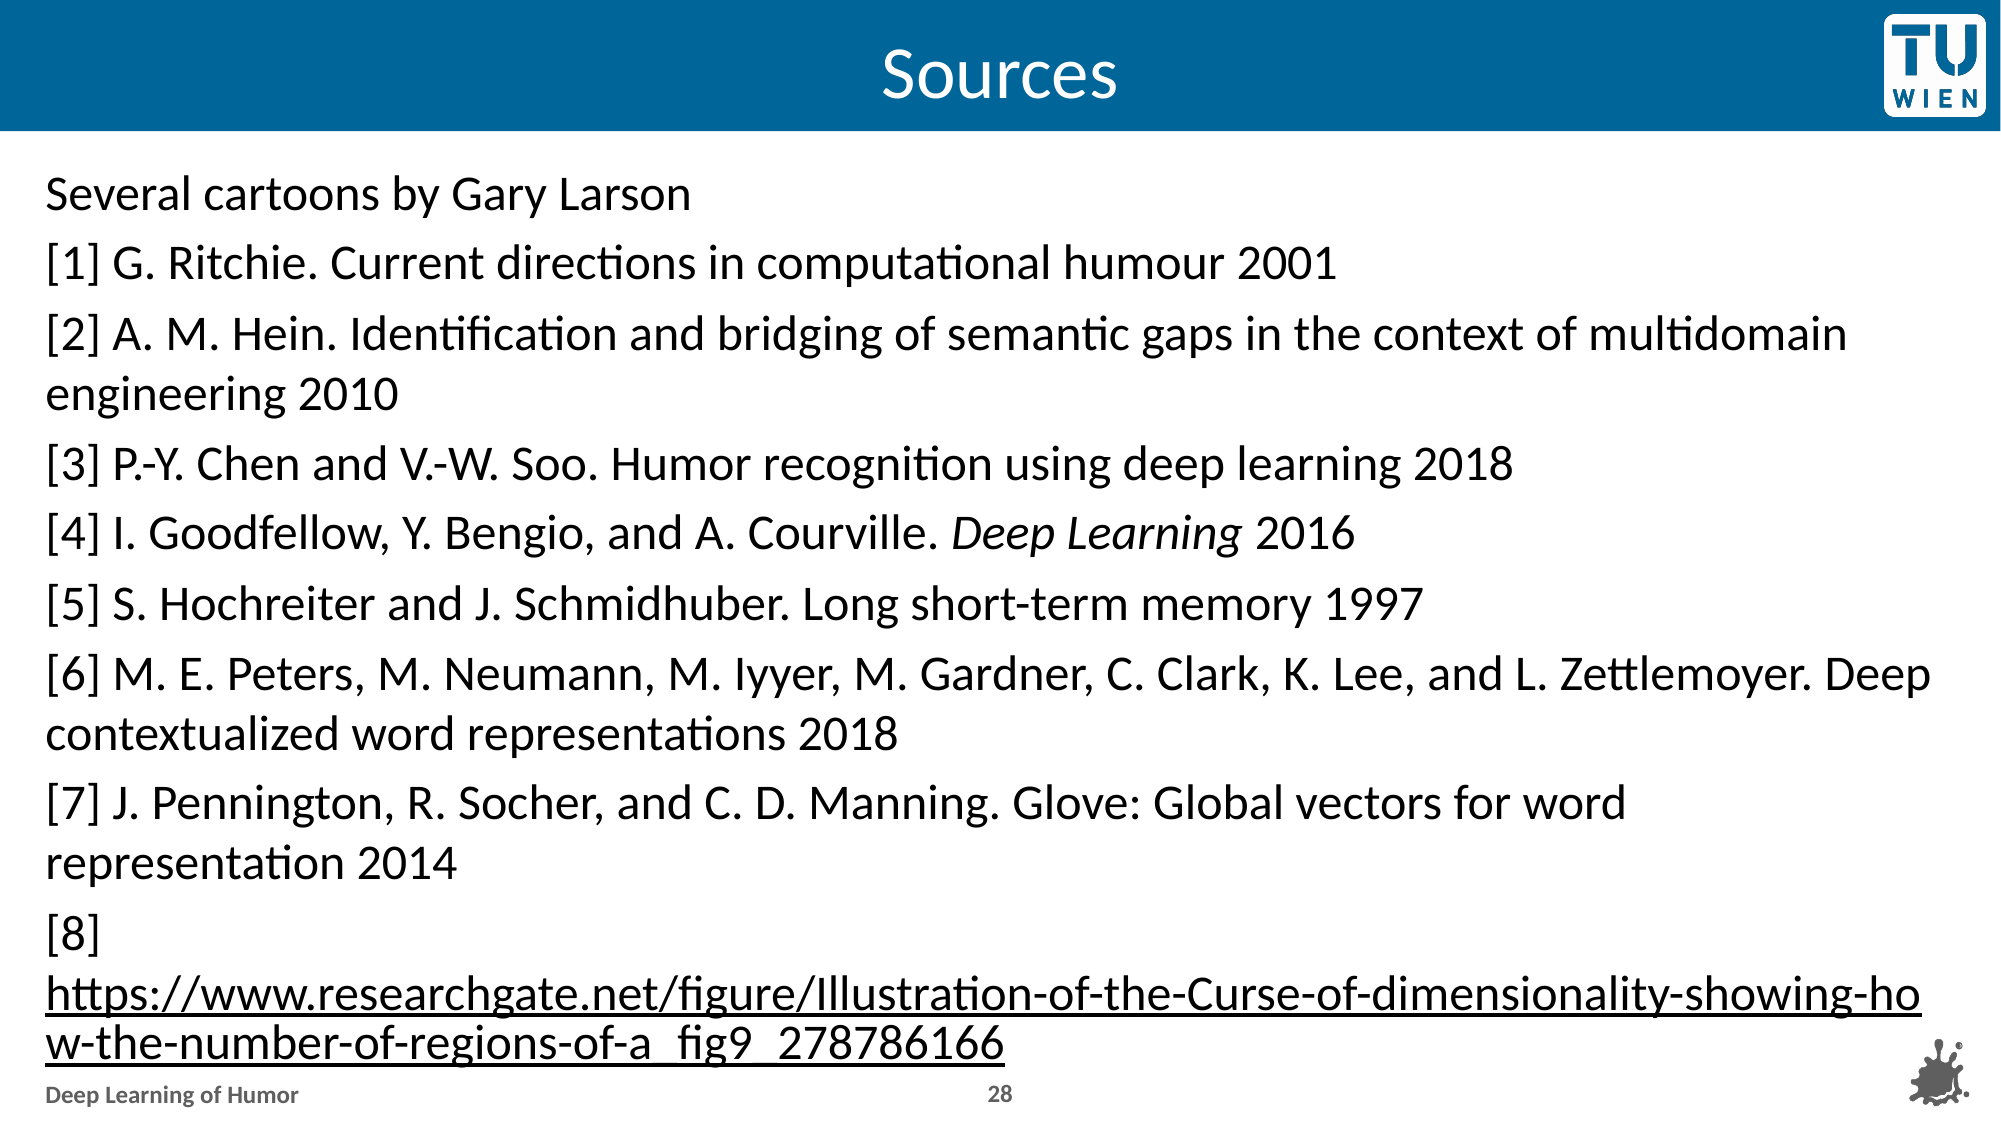

# Sources
Several cartoons by Gary Larson
[1] G. Ritchie. Current directions in computational humour 2001
[2] A. M. Hein. Identification and bridging of semantic gaps in the context of multidomain engineering 2010
[3] P.-Y. Chen and V.-W. Soo. Humor recognition using deep learning 2018
[4] I. Goodfellow, Y. Bengio, and A. Courville. Deep Learning 2016
[5] S. Hochreiter and J. Schmidhuber. Long short-term memory 1997
[6] M. E. Peters, M. Neumann, M. Iyyer, M. Gardner, C. Clark, K. Lee, and L. Zettlemoyer. Deep contextualized word representations 2018
[7] J. Pennington, R. Socher, and C. D. Manning. Glove: Global vectors for word
representation 2014
[8] https://www.researchgate.net/figure/Illustration-of-the-Curse-of-dimensionality-showing-how-the-number-of-regions-of-a_fig9_278786166

28
Deep Learning of Humor